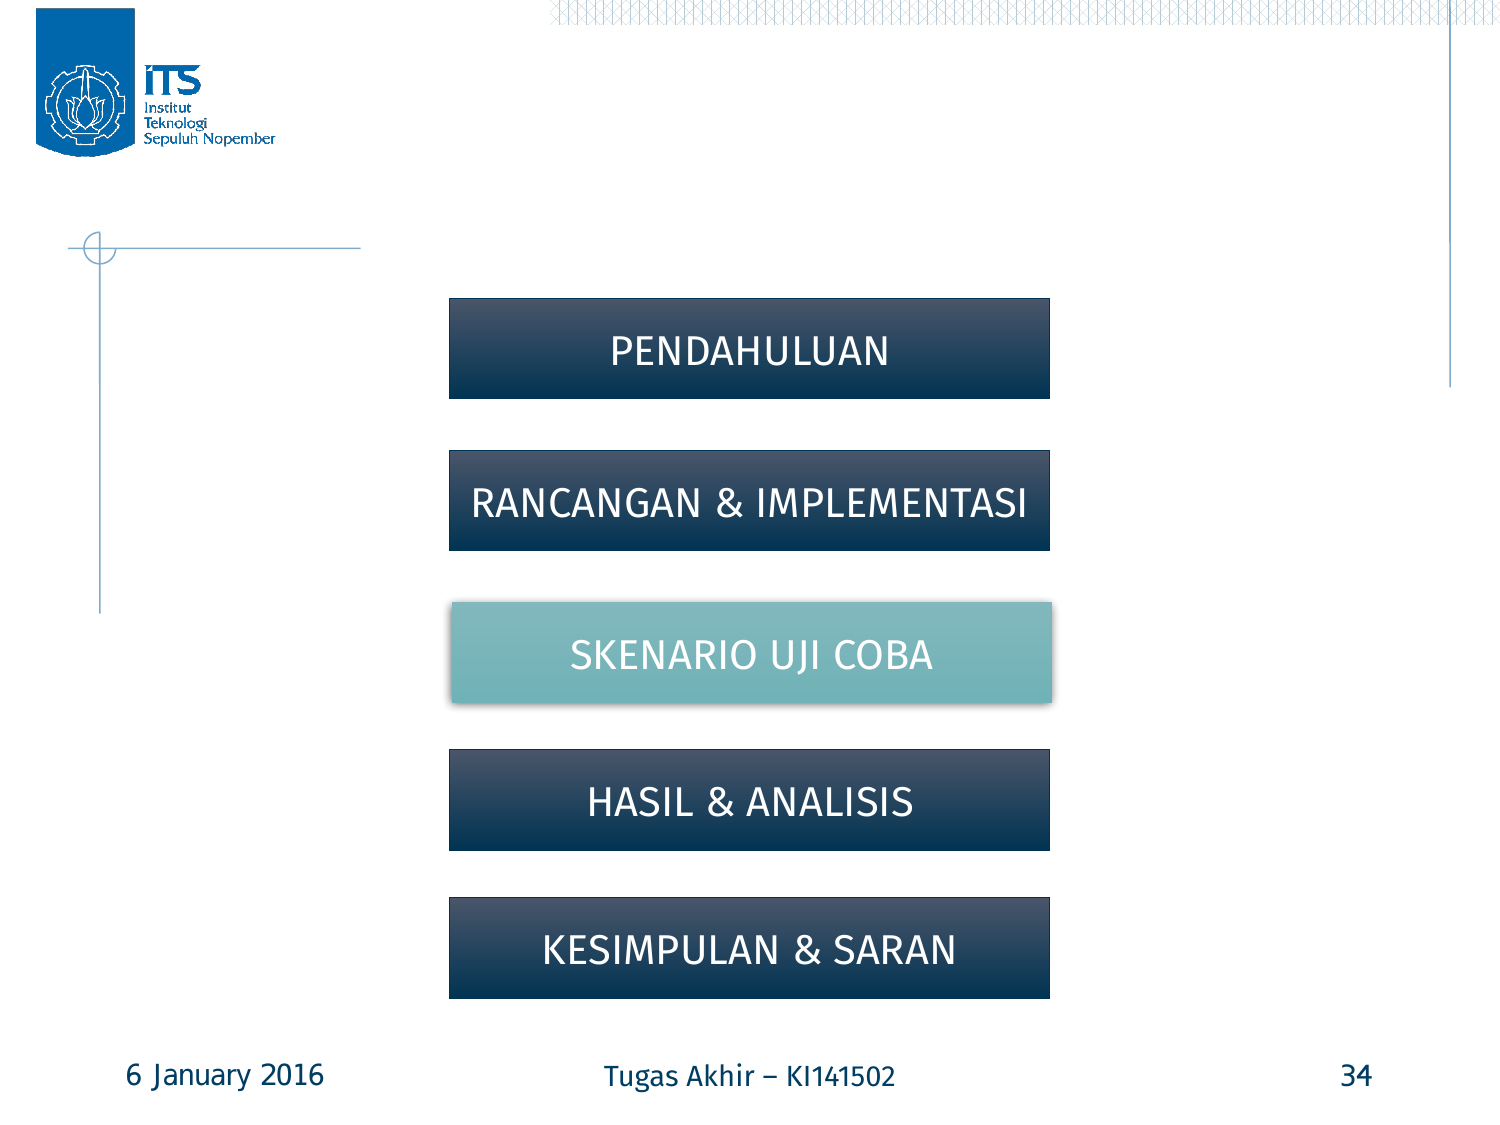

PENDAHULUAN
RANCANGAN & IMPLEMENTASI
SKENARIO UJI COBA
HASIL & ANALISIS
KESIMPULAN & SARAN
6 January 2016
Tugas Akhir – KI141502
34